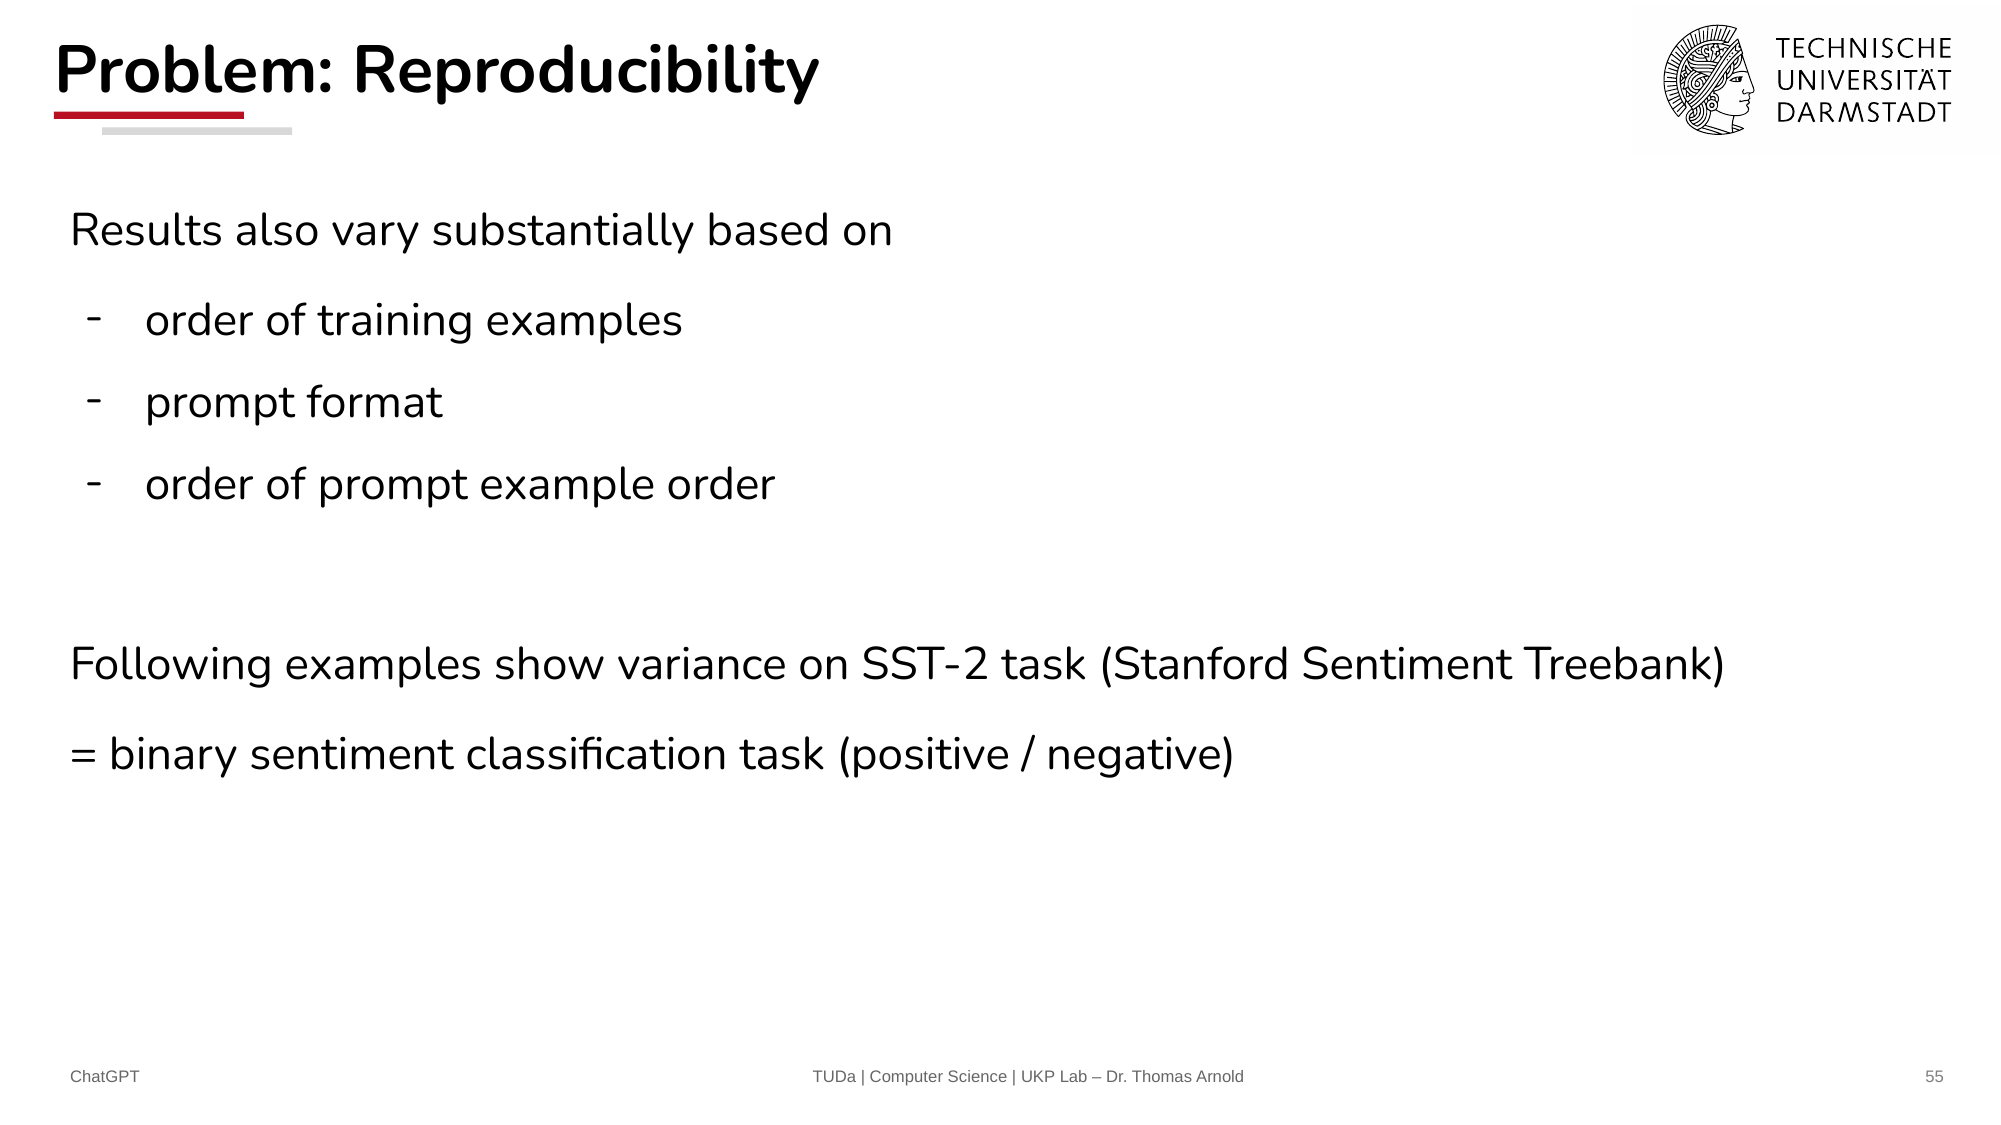

# Problem: Reproducibility

Results also vary substantially based on
order of training examples
prompt format
order of prompt example order

Following examples show variance on SST-2 task (Stanford Sentiment Treebank)
= binary sentiment classification task (positive / negative)